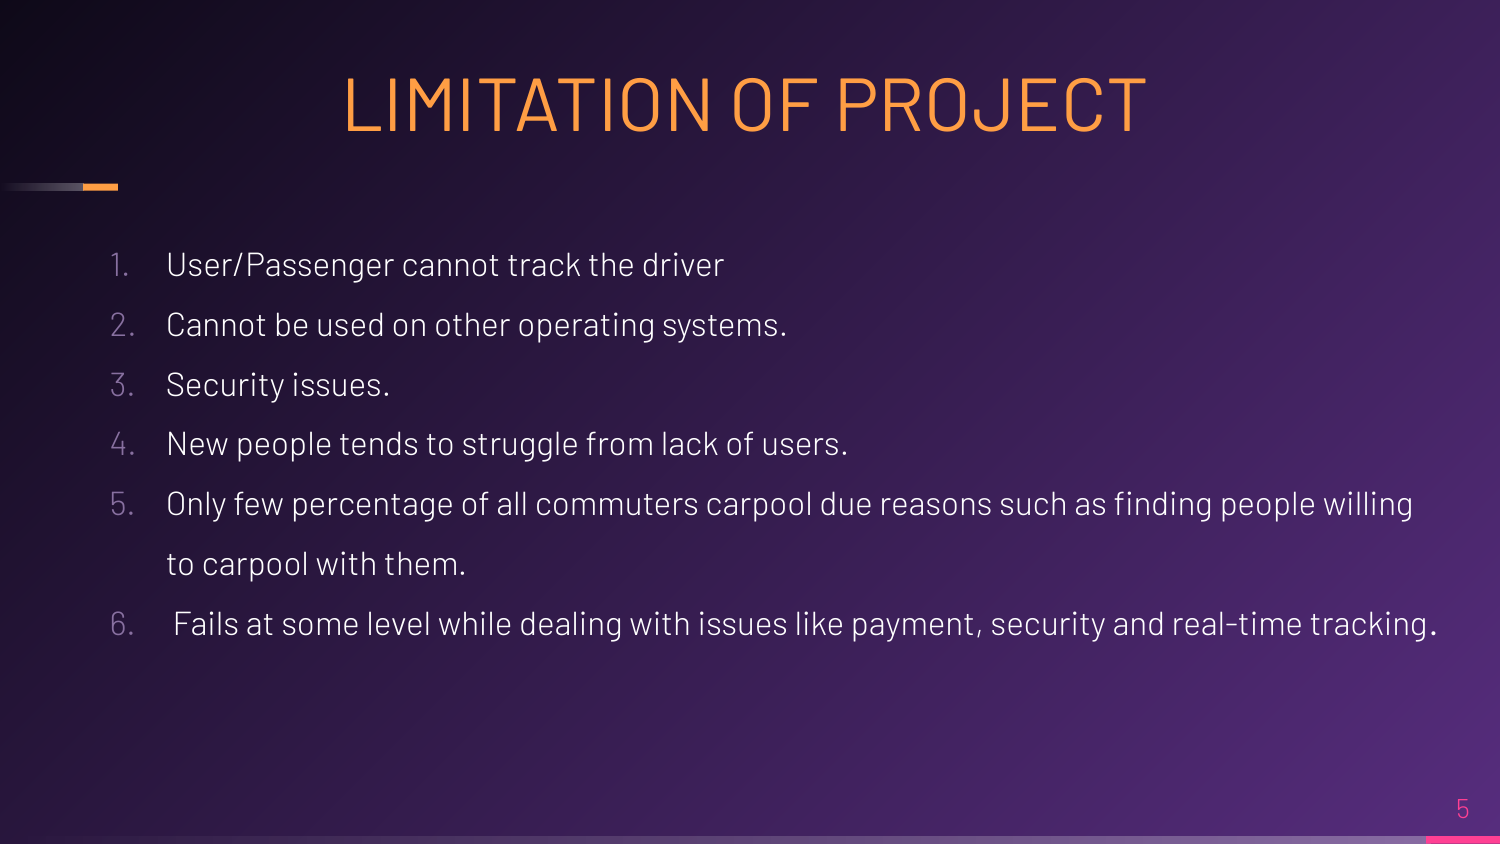

# LIMITATION OF PROJECT
User/Passenger cannot track the driver
Cannot be used on other operating systems.
Security issues.
New people tends to struggle from lack of users.
Only few percentage of all commuters carpool due reasons such as finding people willing to carpool with them.
 Fails at some level while dealing with issues like payment, security and real-time tracking.

5